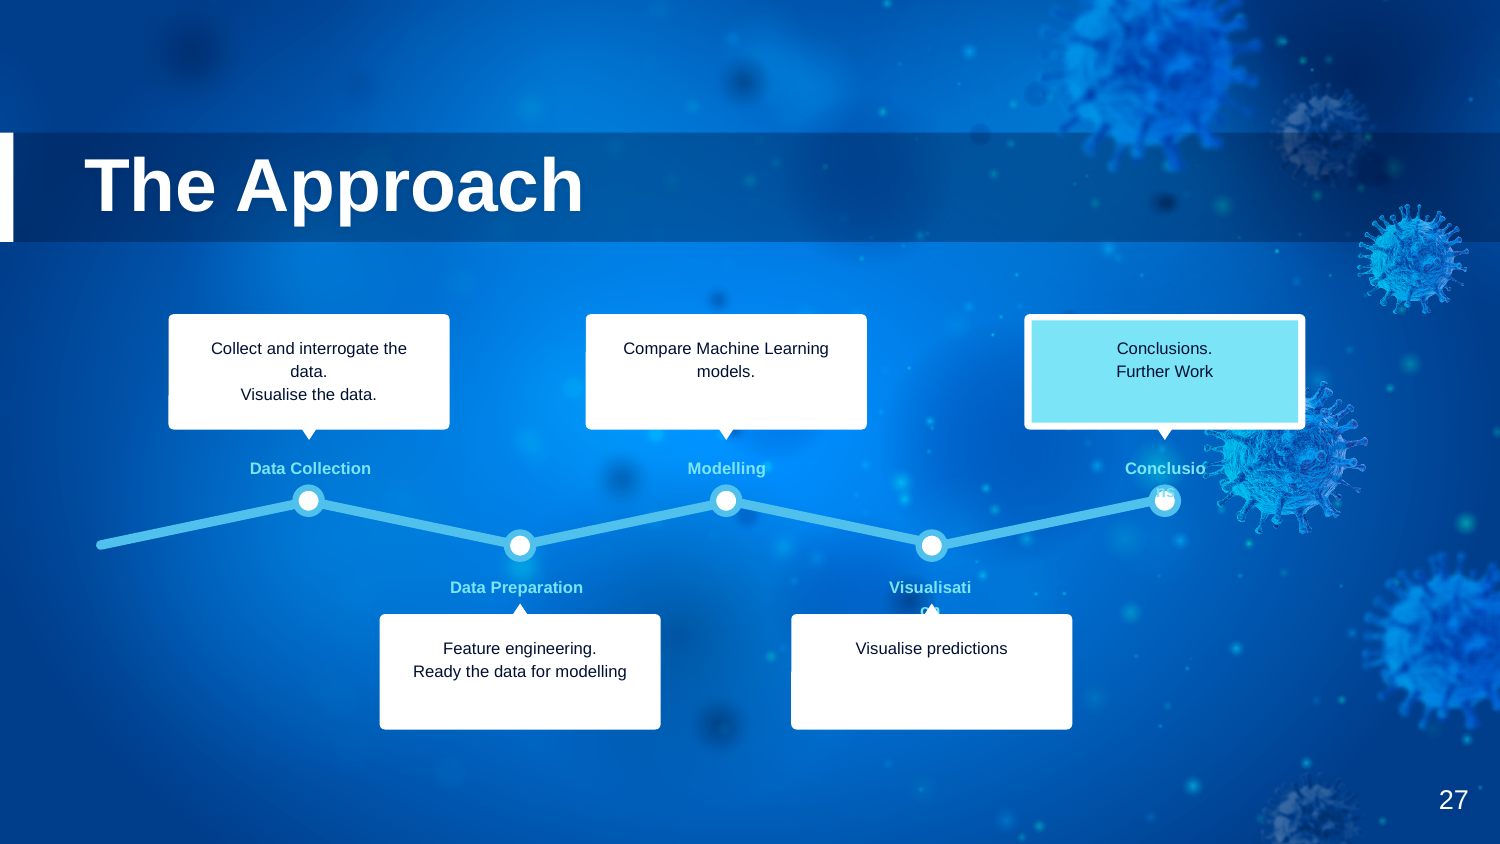

# The Approach

Collect and interrogate the data.
Visualise the data.

Data Collection

Compare Machine Learning models.

Modelling

Conclusions.
Further Work

Conclusions

Data Preparation

Feature engineering.
Ready the data for modelling

Visualisation

Visualise predictions
27